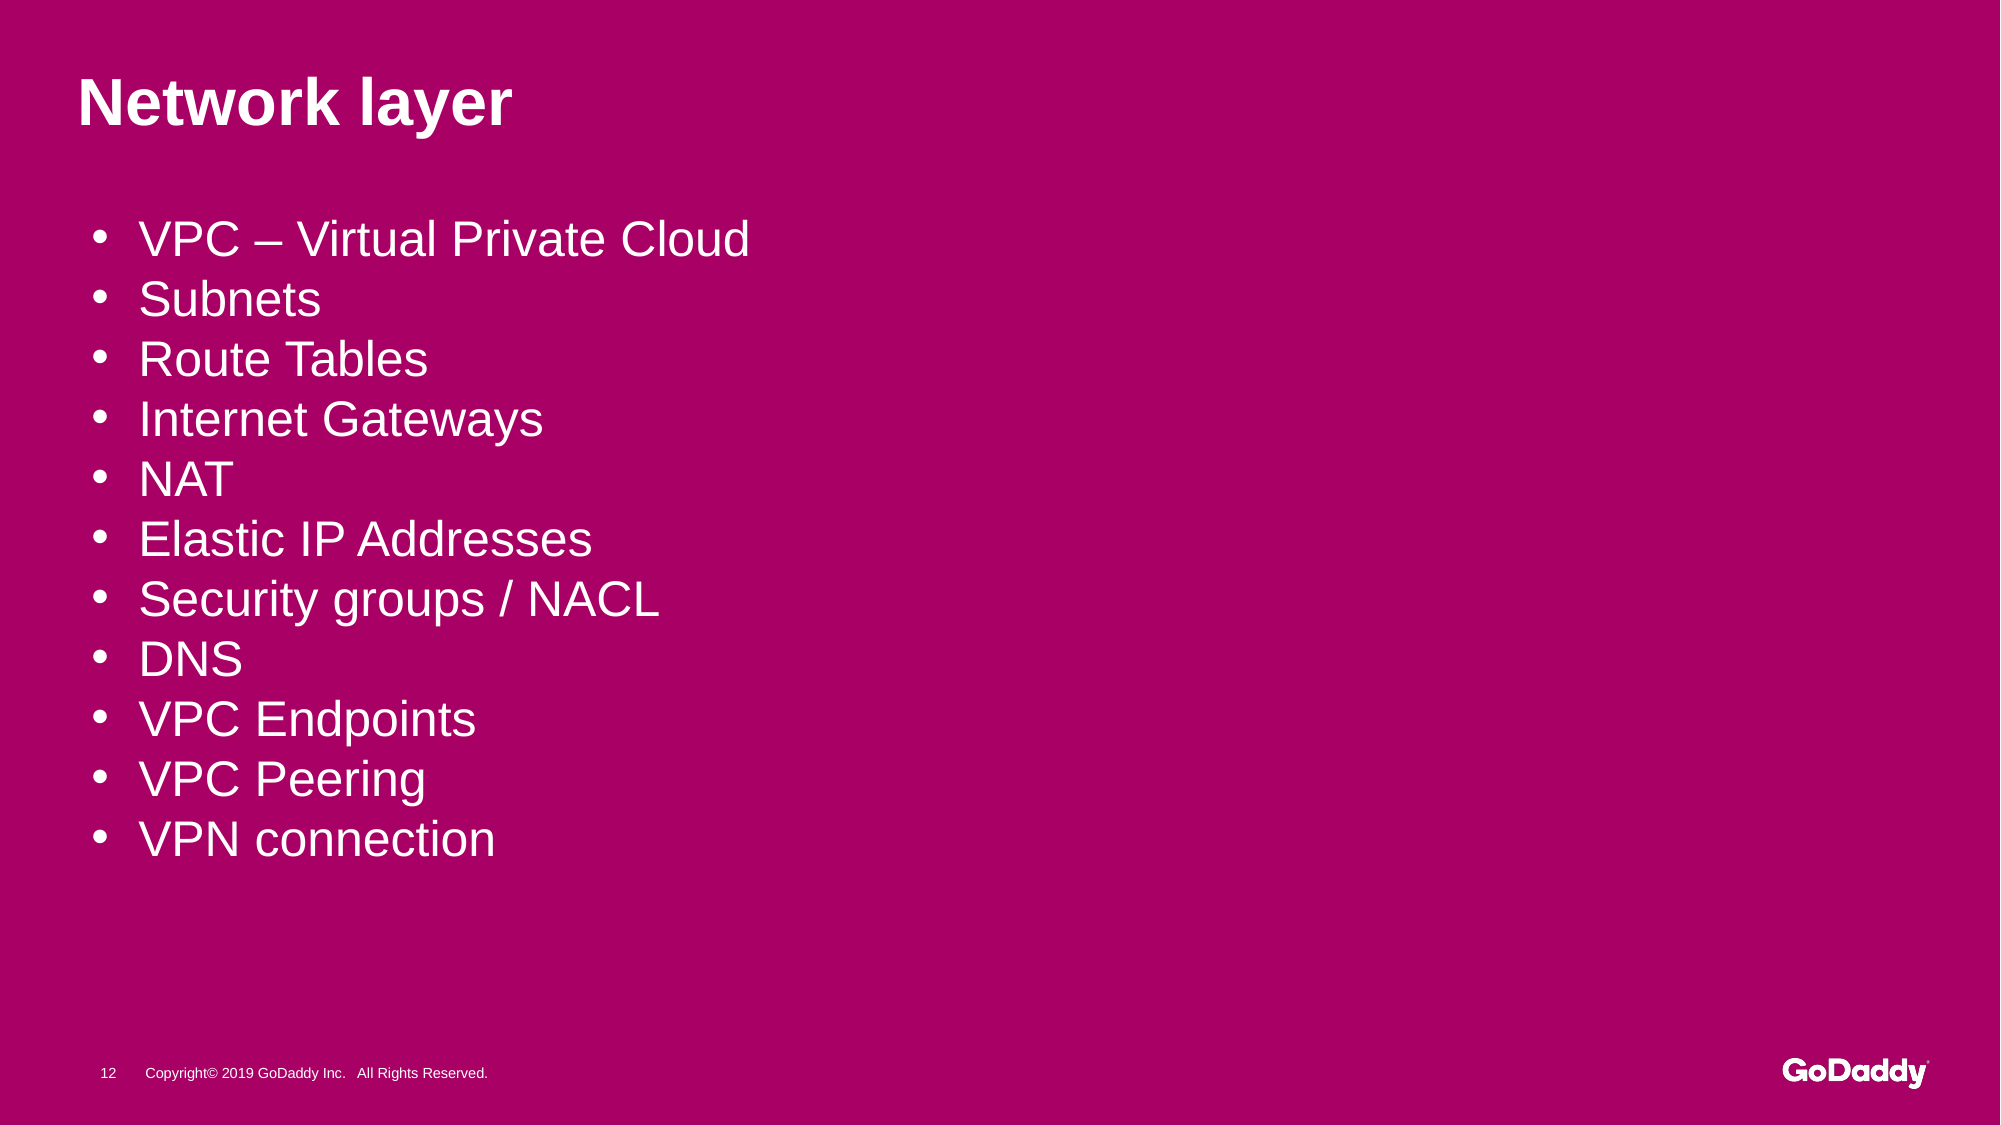

# Network layer
VPC – Virtual Private Cloud
Subnets
Route Tables
Internet Gateways
NAT
Elastic IP Addresses
Security groups / NACL
DNS
VPC Endpoints
VPC Peering
VPN connection
12
Copyright© 2019 GoDaddy Inc.   All Rights Reserved.